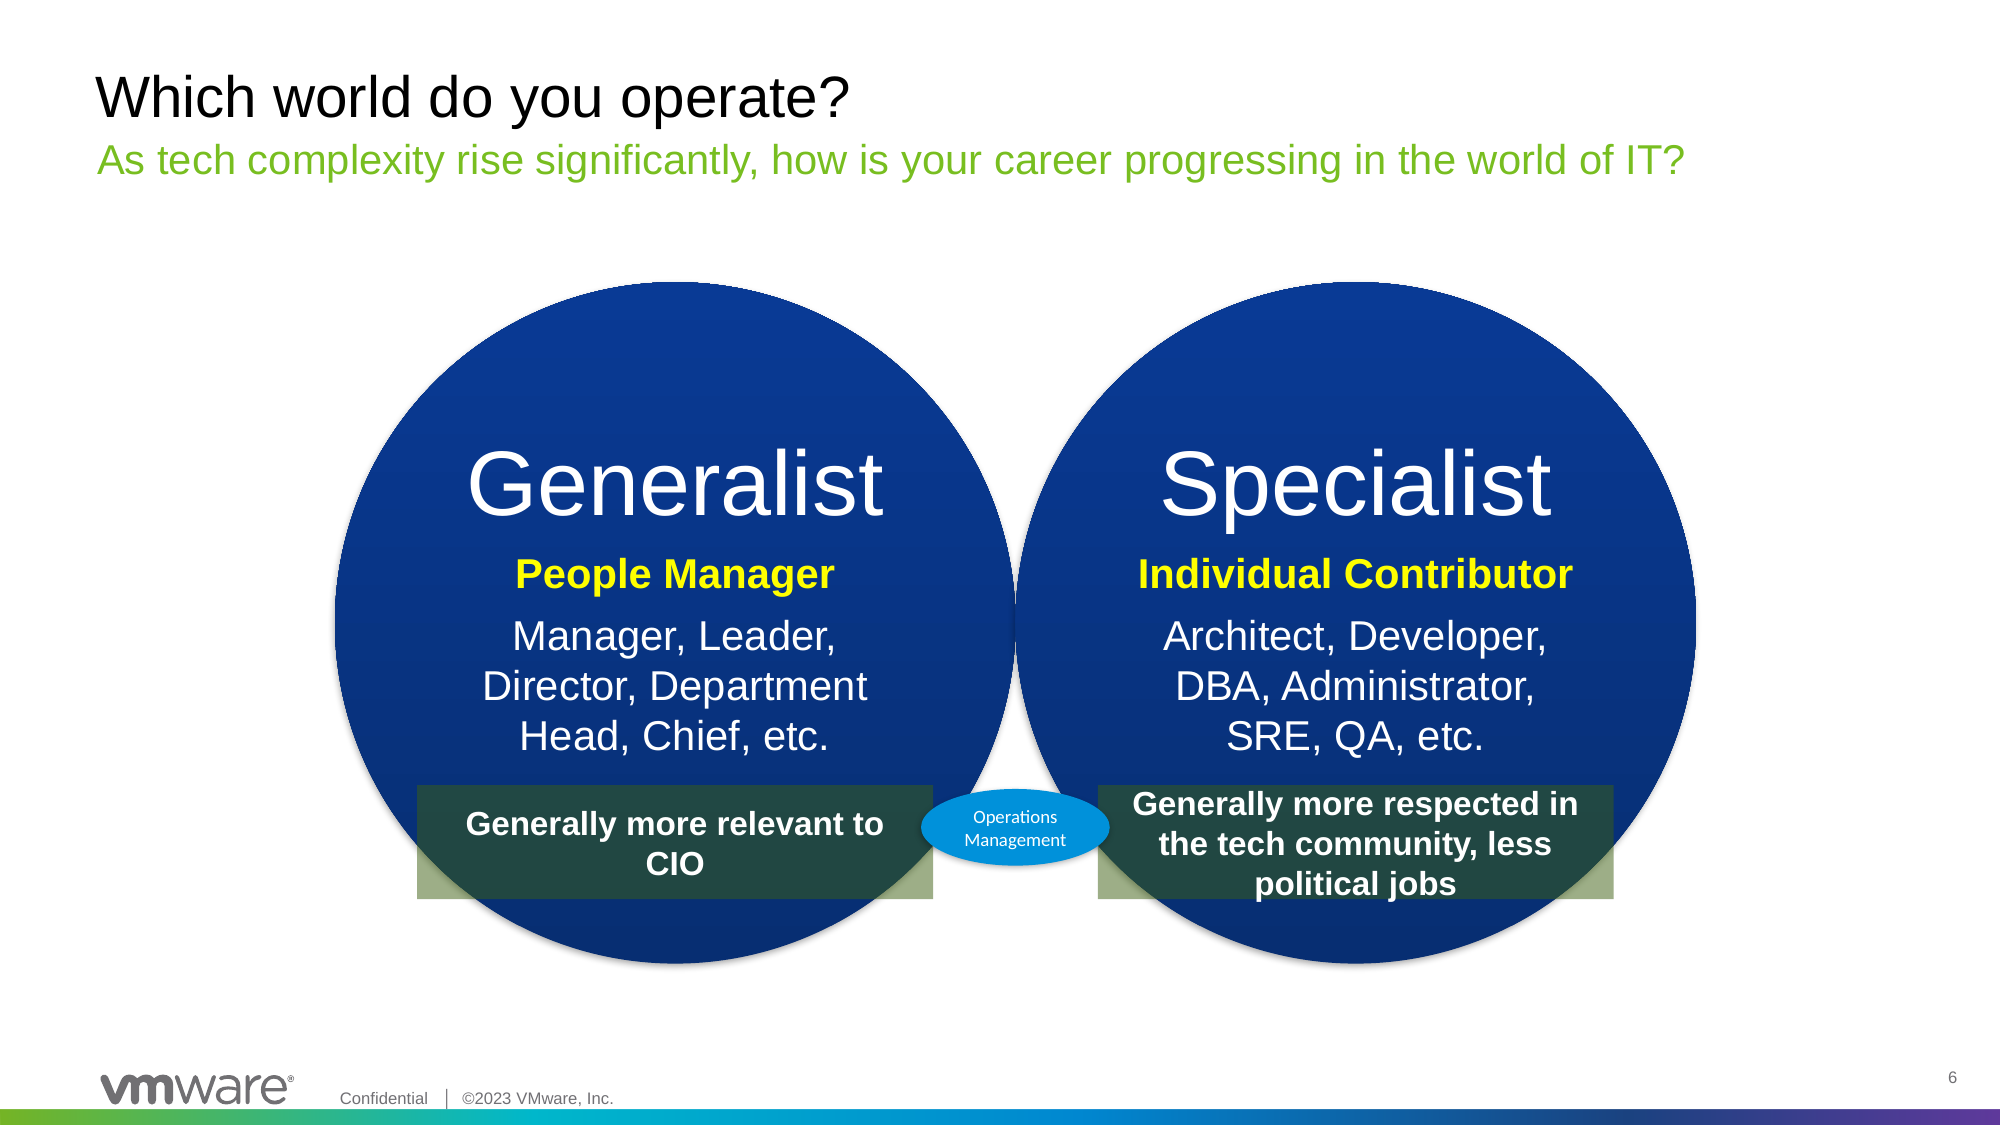

# Which world do you operate?
As tech complexity rise significantly, how is your career progressing in the world of IT?
Generalist
People Manager
Manager, Leader, Director, Department Head, Chief, etc.

Specialist
Individual Contributor
Architect, Developer, DBA, Administrator, SRE, QA, etc.

Generally more relevant to CIO
Generally more respected in the tech community, less political jobs
Operations Management